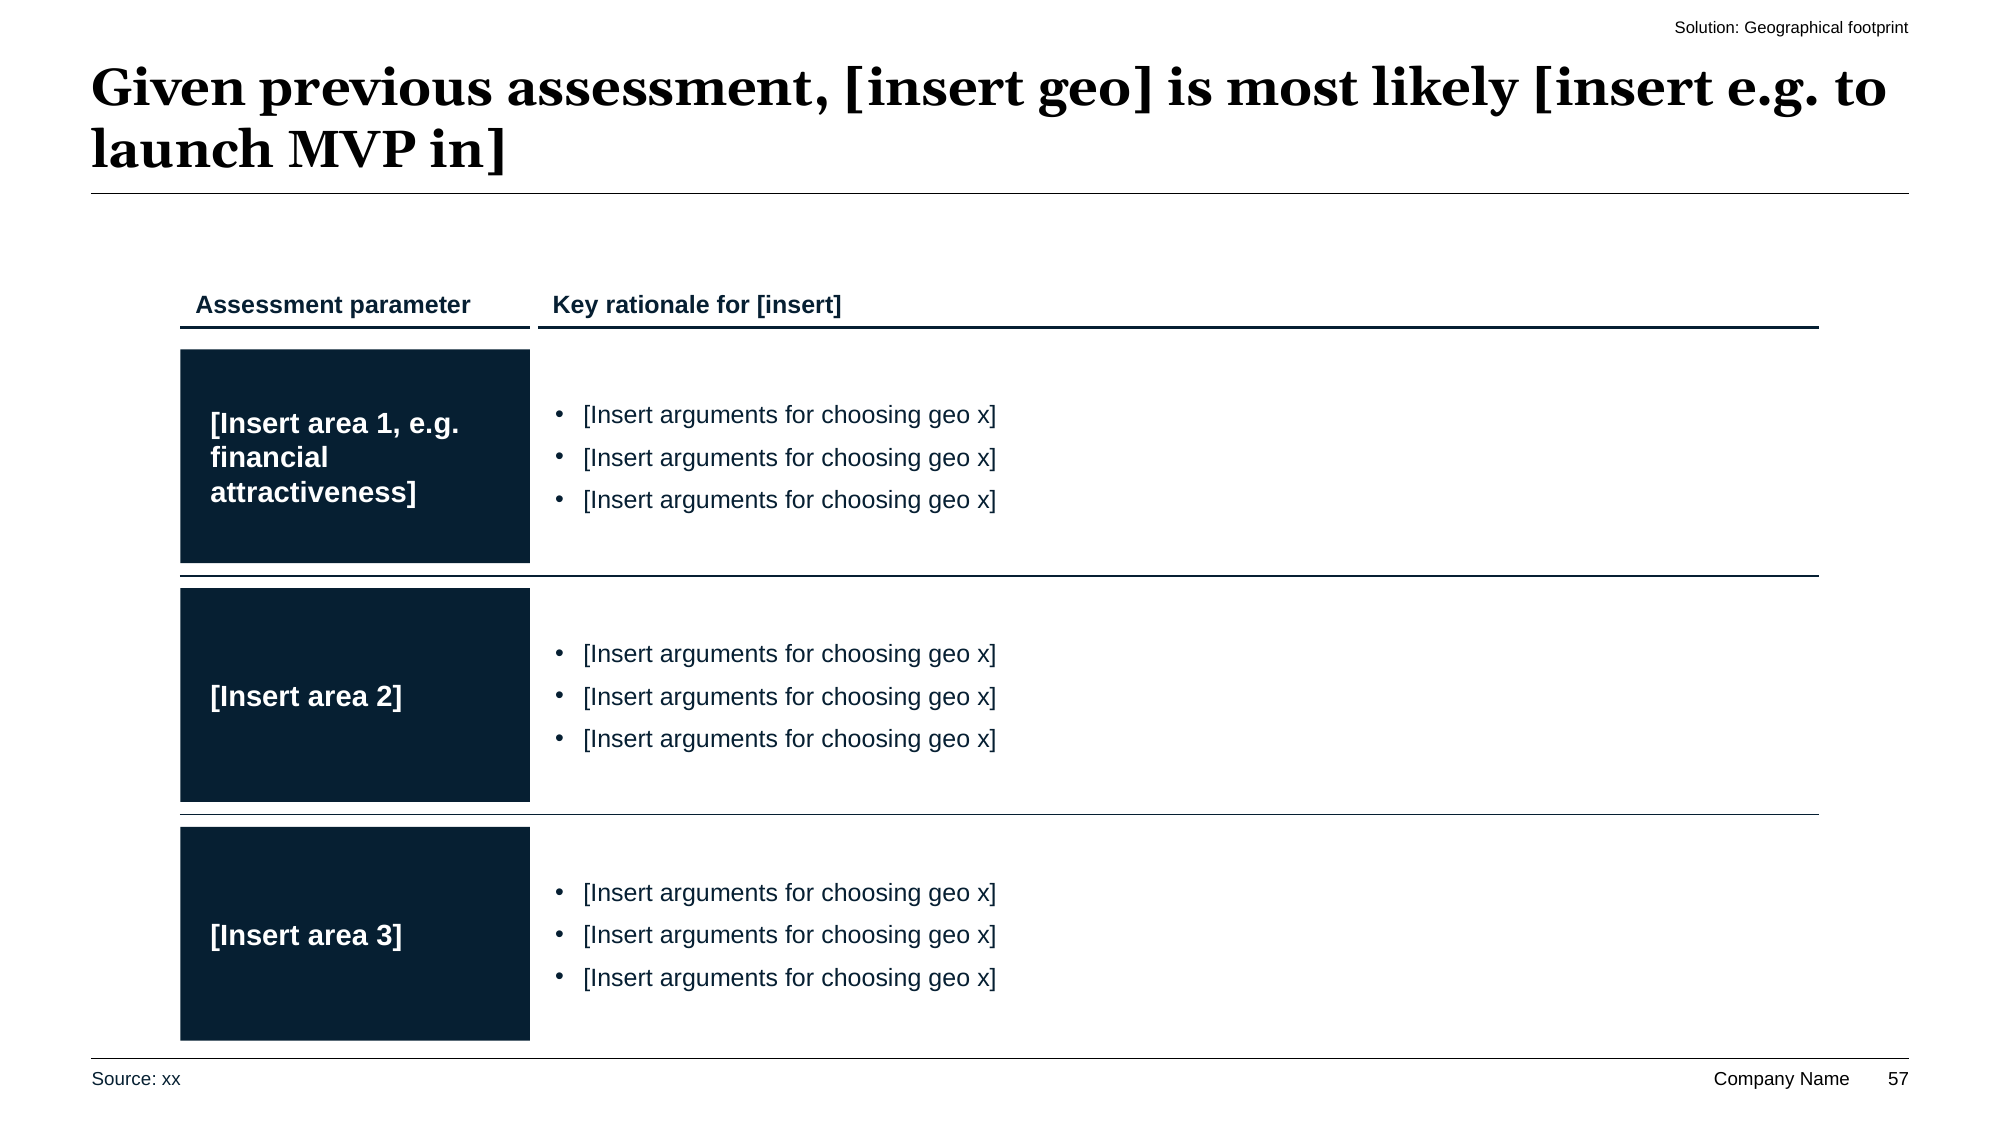

Solution: Geographical footprint
# Given previous assessment, [insert geo] is most likely [insert e.g. to launch MVP in]

Assessment parameter
Key rationale for [insert]
[Insert area 1, e.g. financial attractiveness]
[Insert arguments for choosing geo x]
[Insert arguments for choosing geo x]
[Insert arguments for choosing geo x]
[Insert area 2]
[Insert arguments for choosing geo x]
[Insert arguments for choosing geo x]
[Insert arguments for choosing geo x]
[Insert area 3]
[Insert arguments for choosing geo x]
[Insert arguments for choosing geo x]
[Insert arguments for choosing geo x]
Source: xx